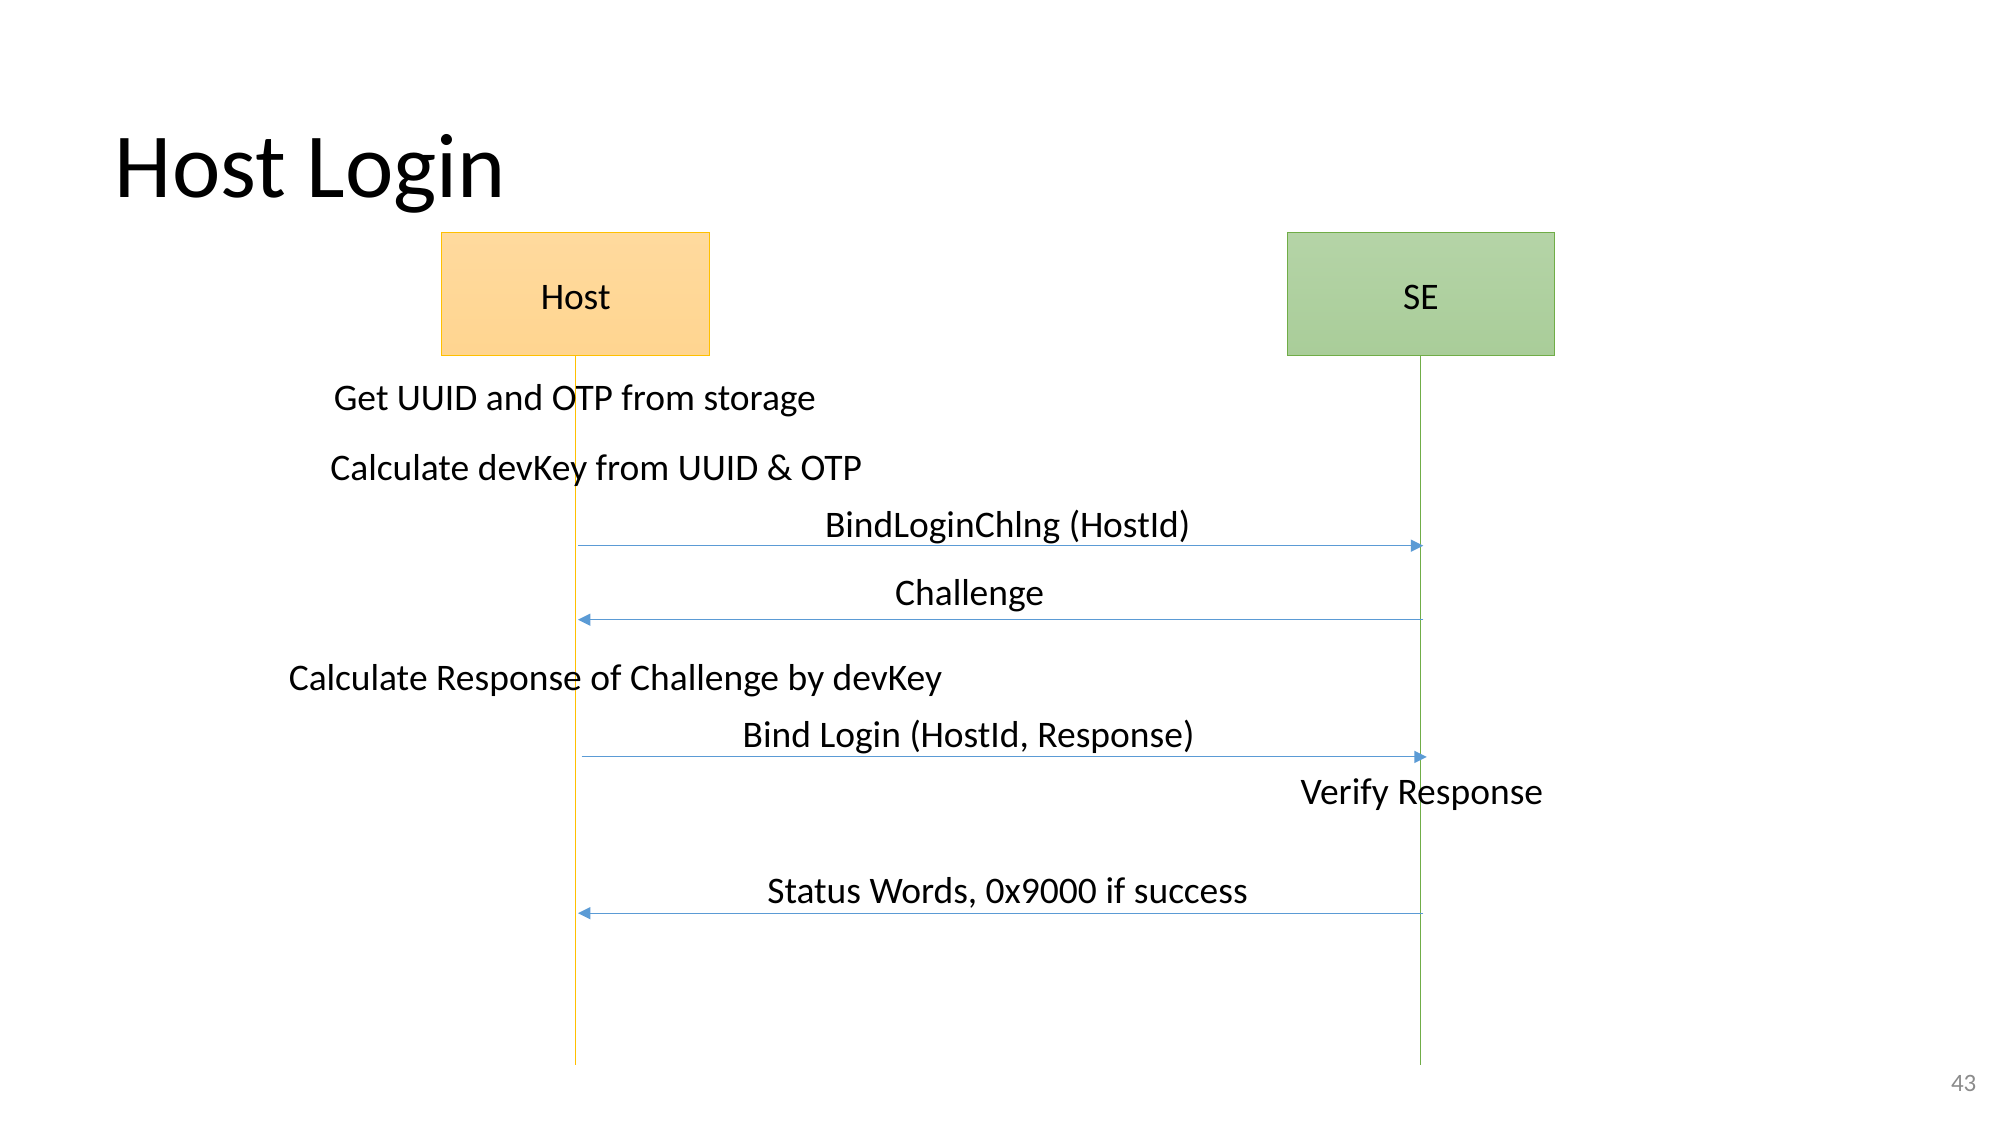

# Host Login
Host
SE
Get UUID and OTP from storage
Calculate devKey from UUID & OTP
BindLoginChlng (HostId)
Challenge
Calculate Response of Challenge by devKey
Bind Login (HostId, Response)
Verify Response
Status Words, 0x9000 if success
43